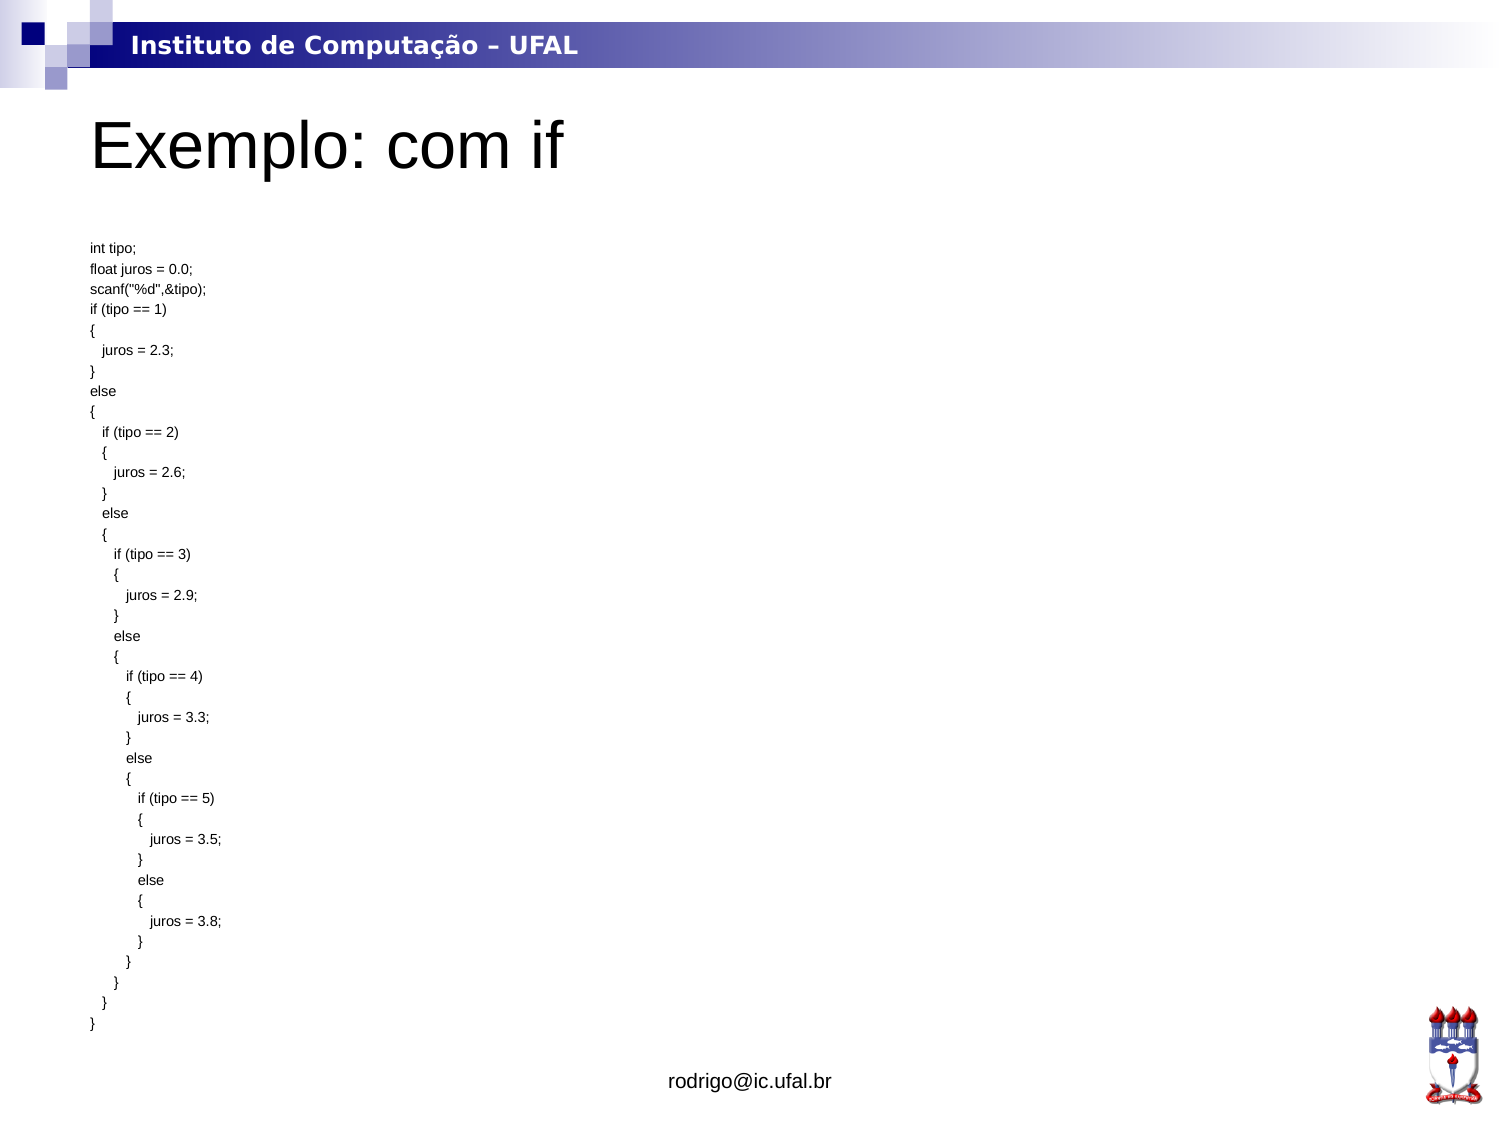

# Exemplo: com if
int tipo;
float juros = 0.0;
scanf("%d",&tipo);
if (tipo == 1)
{
   juros = 2.3;
}
else
{
   if (tipo == 2)
   {
      juros = 2.6;
   }
   else
   {
      if (tipo == 3)
      {
         juros = 2.9;
      }
      else
      {
         if (tipo == 4)
         {
            juros = 3.3;
         }
         else
         {
            if (tipo == 5)
            {
               juros = 3.5;
            }
            else
            {
               juros = 3.8;
            }
         }
      }
   }
}
rodrigo@ic.ufal.br